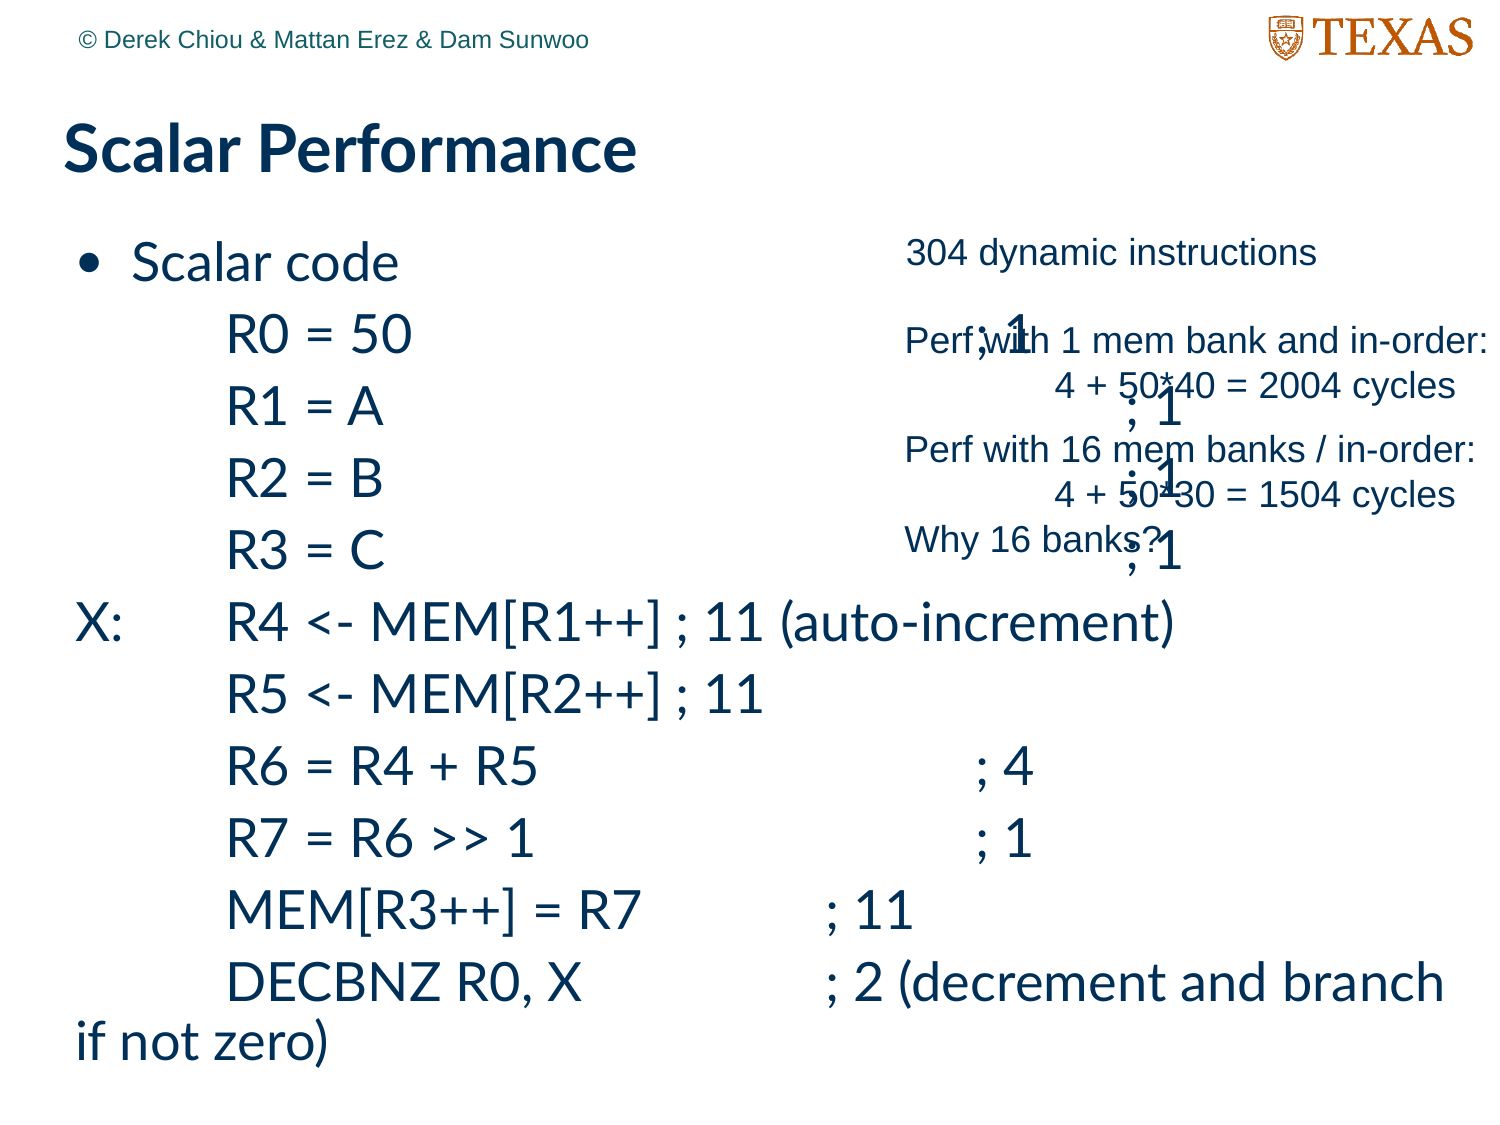

© Derek Chiou & Mattan Erez & Dam Sunwoo
# Scalar Performance
304 dynamic instructions
Scalar code
	R0 = 50				; 1
	R1 = A					; 1
	R2 = B					; 1
	R3 = C					; 1
X:	R4 <- MEM[R1++]	; 11 (auto-increment)
	R5 <- MEM[R2++]	; 11
	R6 = R4 + R5			; 4
	R7 = R6 >> 1			; 1
	MEM[R3++] = R7		; 11
	DECBNZ R0, X		; 2 (decrement and branch if not zero)
Perf with 1 mem bank and in-order:
	4 + 50*40 = 2004 cycles
Perf with 16 mem banks / in-order:
	4 + 50*30 = 1504 cycles
Why 16 banks?